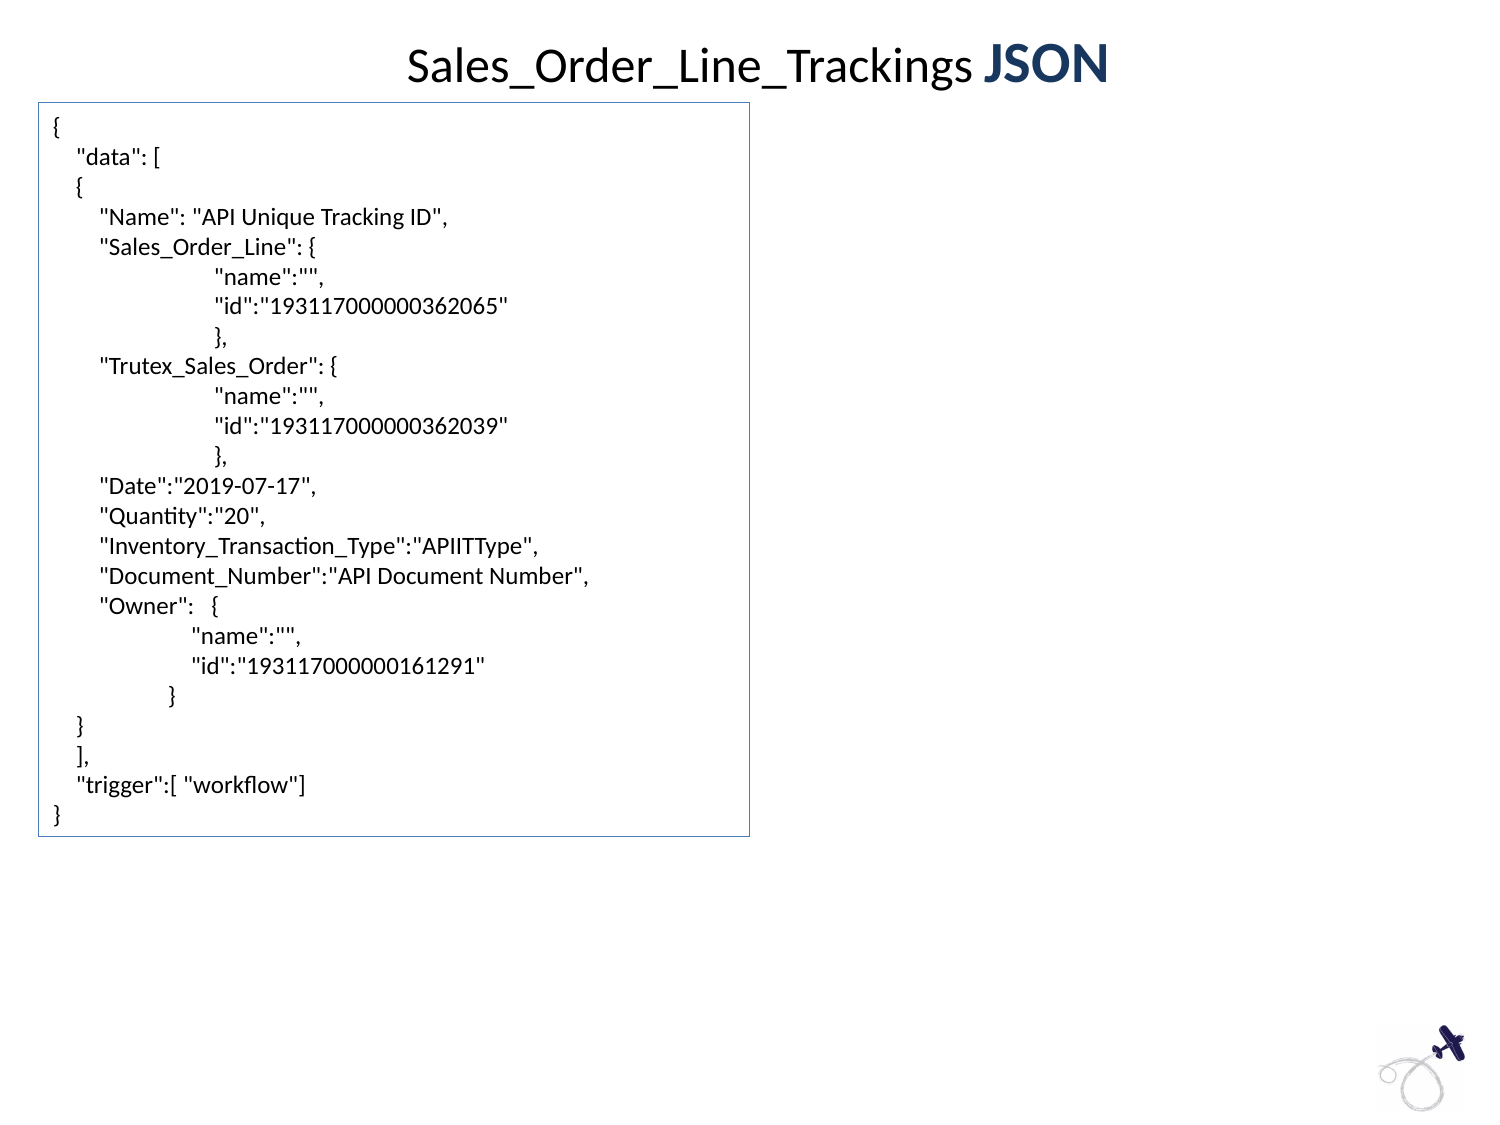

Sales_Order_Line_Trackings JSON
{
    "data": [
    {
        "Name": "API Unique Tracking ID",
        "Sales_Order_Line": {
                            "name":"",
                            "id":"193117000000362065"
                            },
        "Trutex_Sales_Order": {
                            "name":"",
                            "id":"193117000000362039"
                            },
        "Date":"2019-07-17",
        "Quantity":"20",
        "Inventory_Transaction_Type":"APIITType",
        "Document_Number":"API Document Number",
        "Owner":   {
                        "name":"",
                        "id":"193117000000161291"
                    }
    }
    ],
    "trigger":[ "workflow"]
}